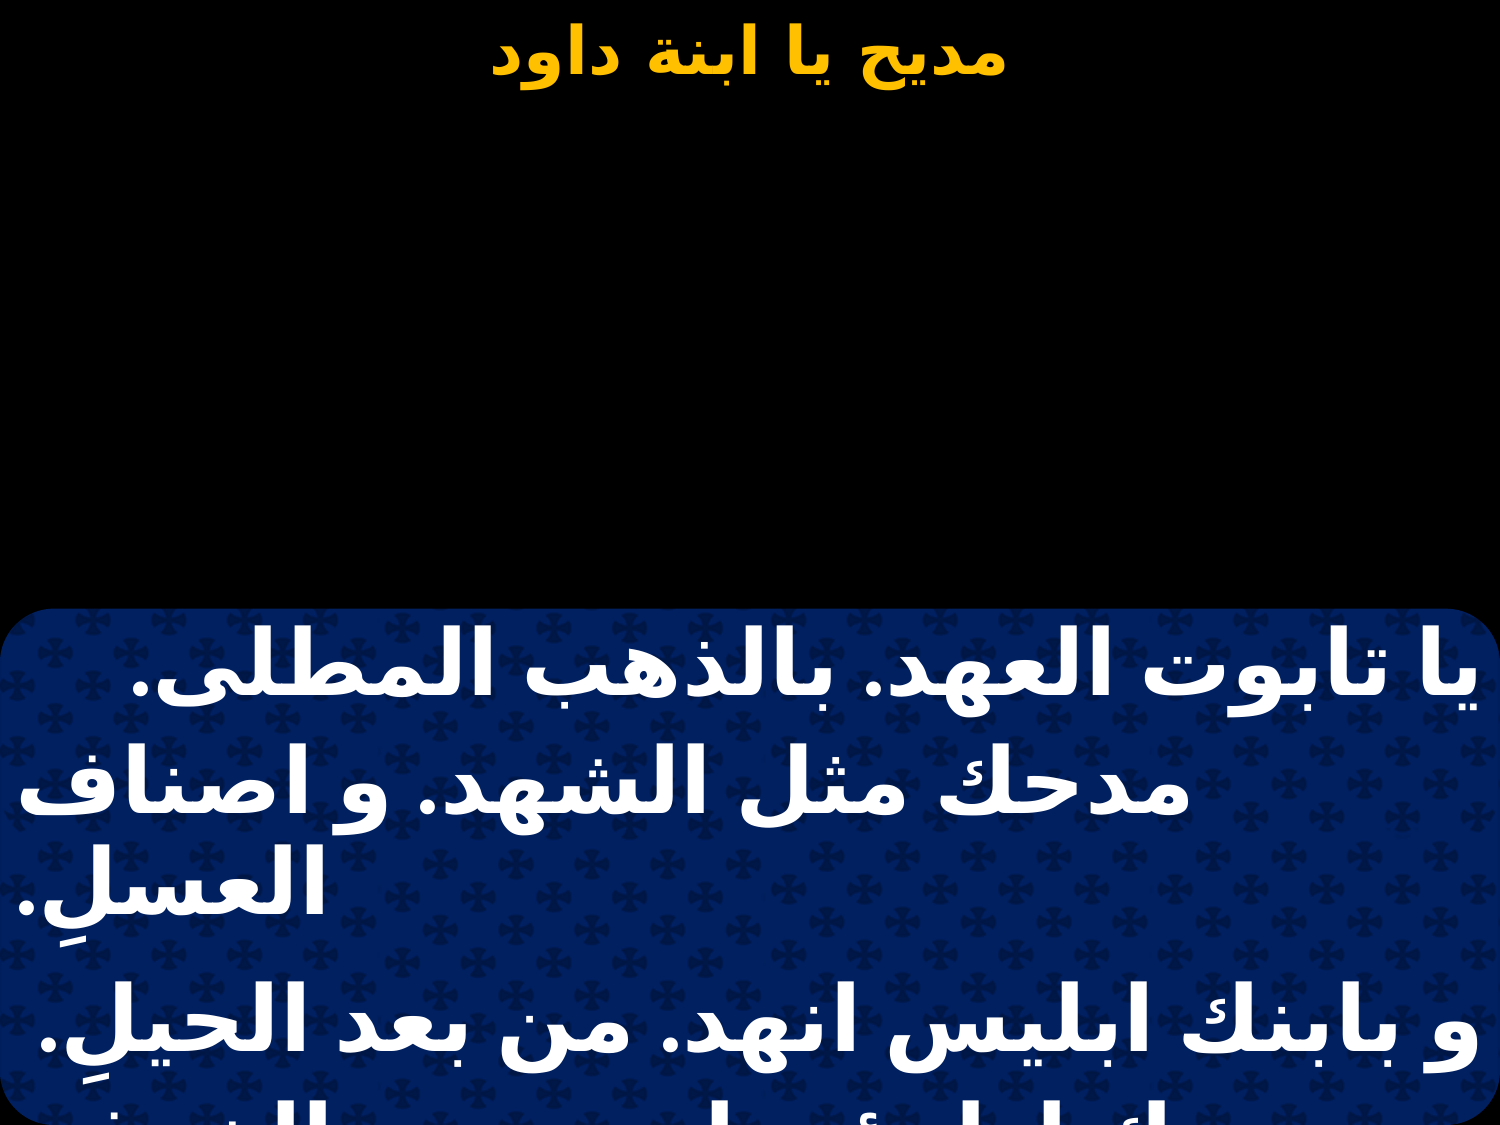

#
| يا تابوت العهد. بالذهب المطلى. |
| --- |
| مدحك مثل الشهد. و اصناف العسلِ. |
|  |
| و بابنك ابليس انهد. من بعد الحيلِ. |
| و بك اطمئنينا. من بعد الخوف. |